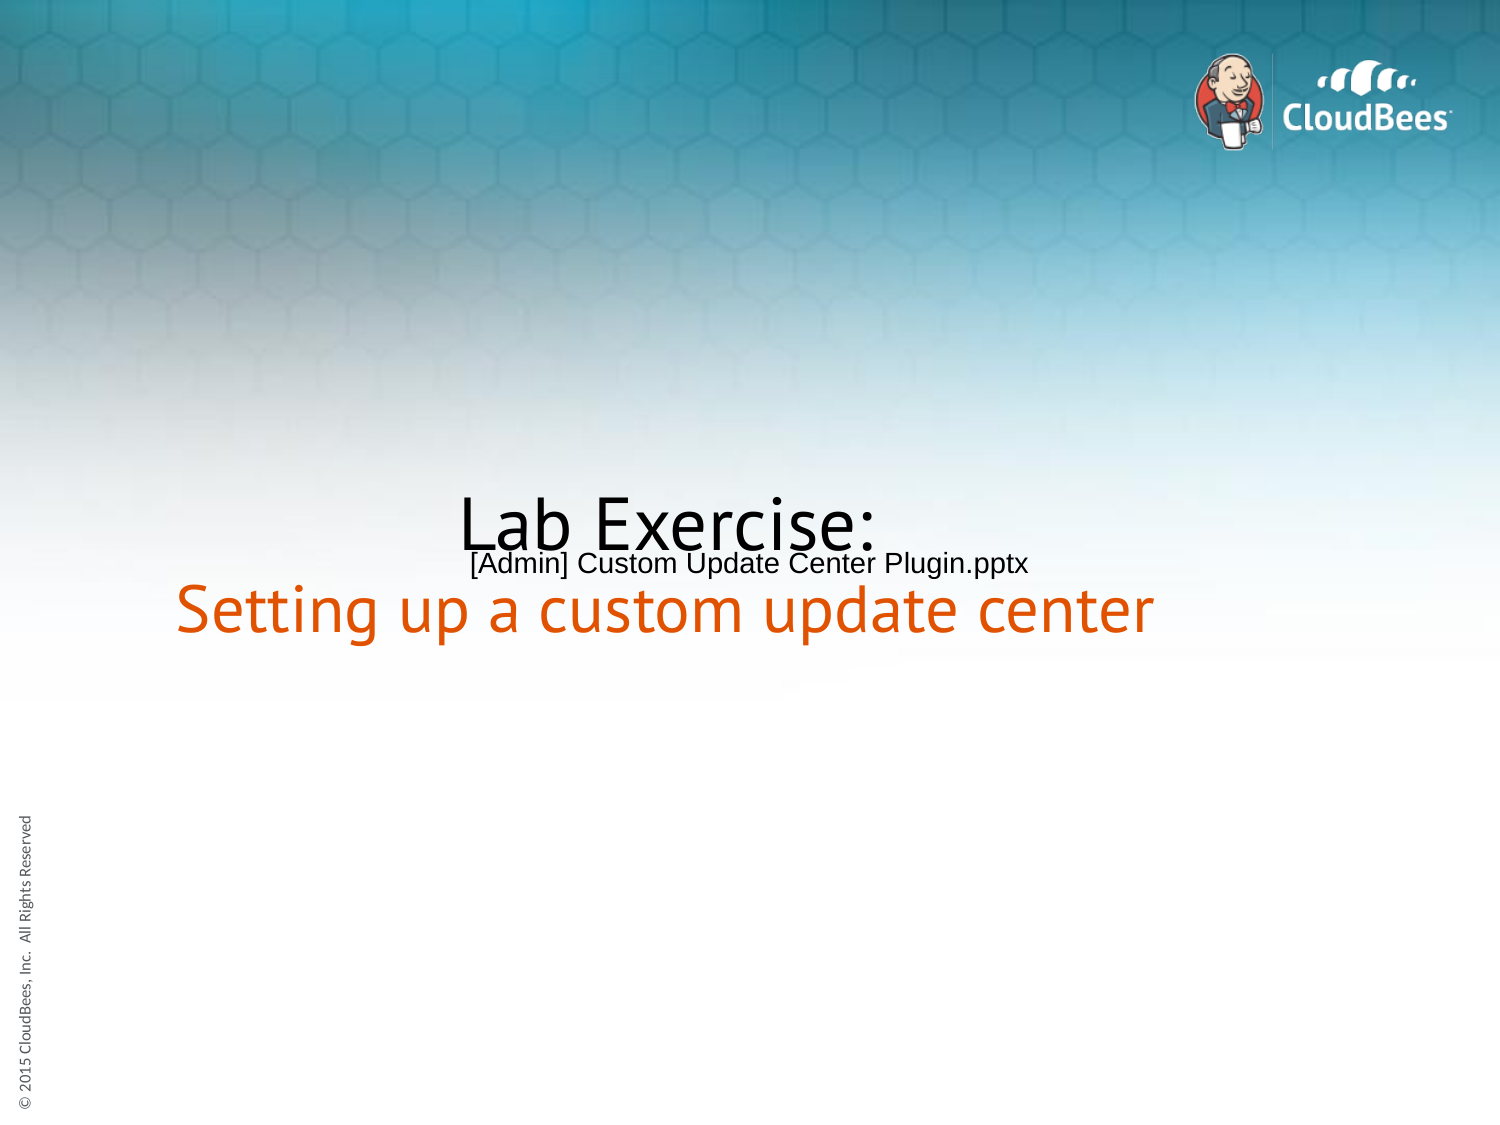

# Lab Exercise:
Setting up a custom update center
[Admin] Custom Update Center Plugin.pptx